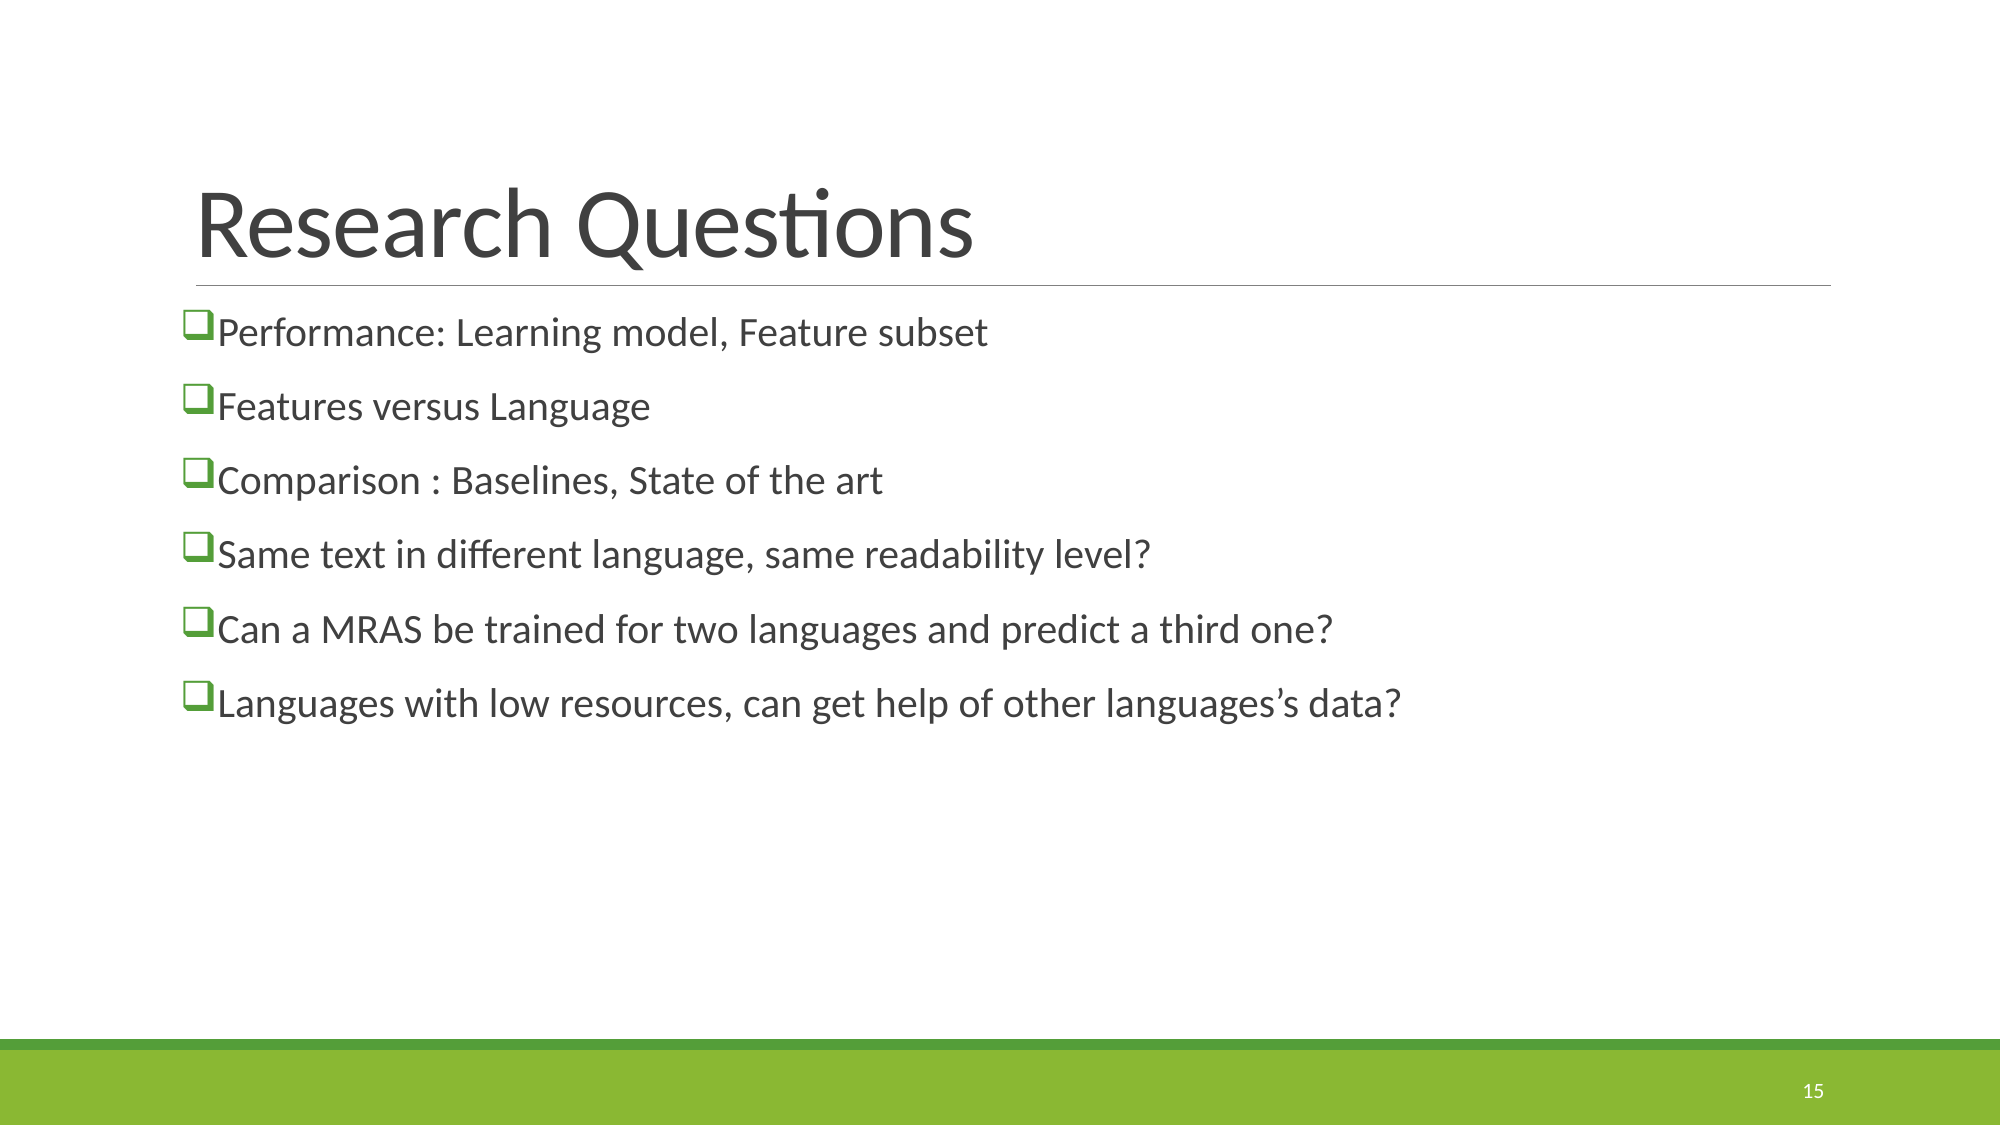

# Research Questions
Performance: Learning model, Feature subset
Features versus Language
Comparison : Baselines, State of the art
Same text in different language, same readability level?
Can a MRAS be trained for two languages and predict a third one?
Languages with low resources, can get help of other languages’s data?

15